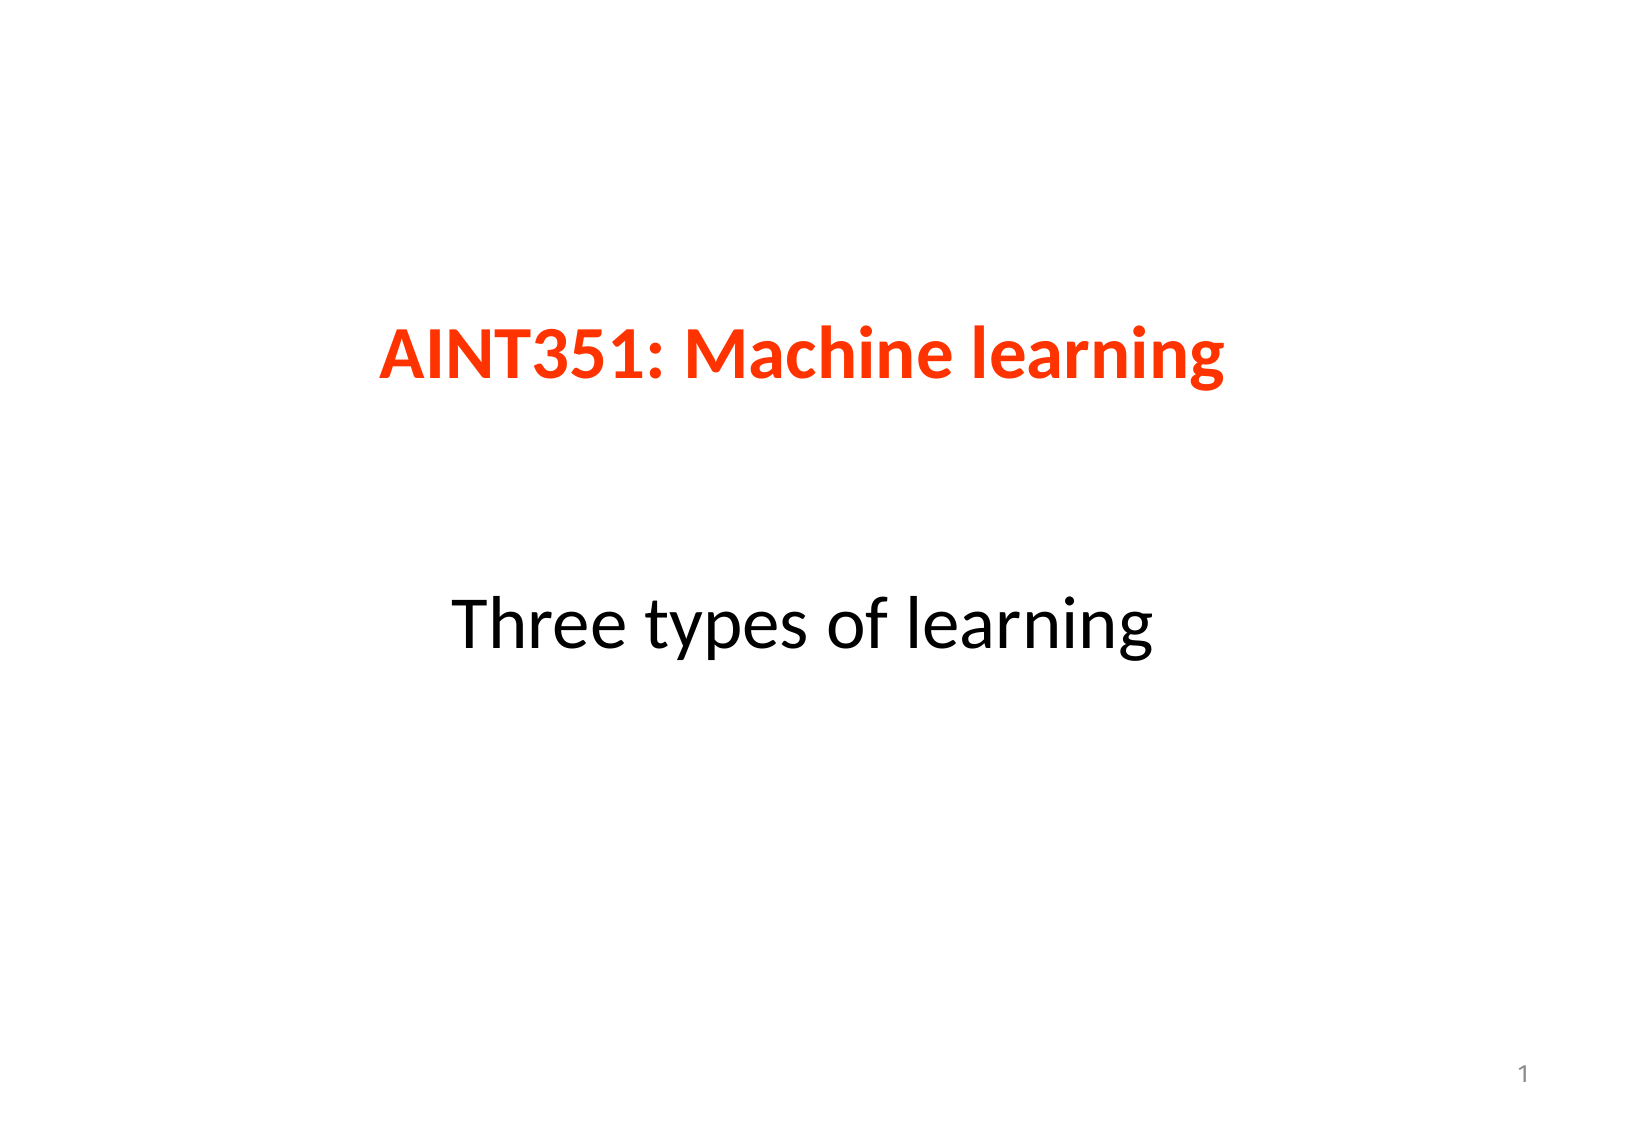

# AINT351: Machine learning Three types of learning
1